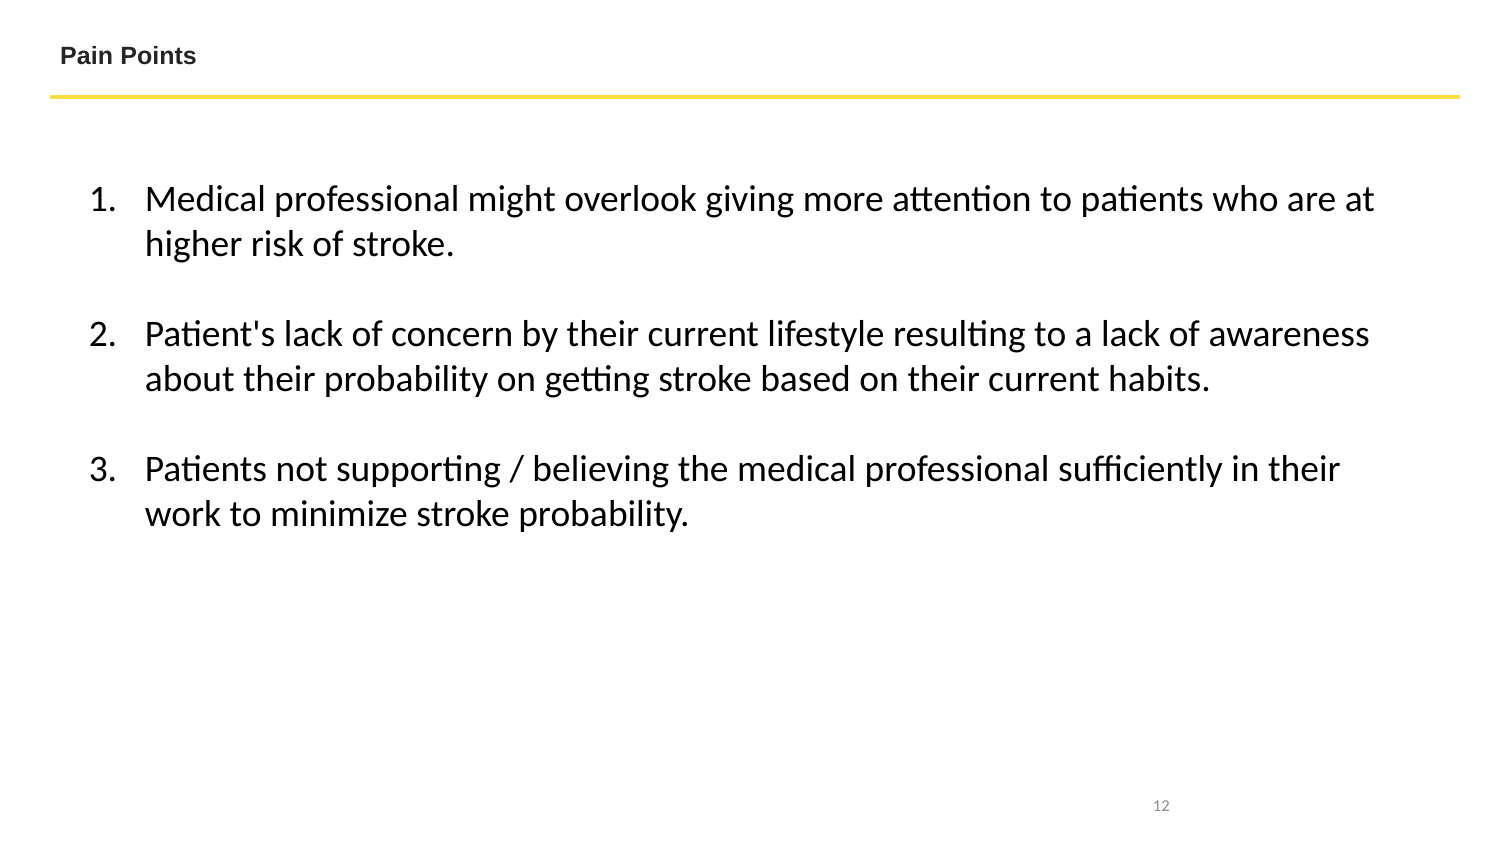

Pain Points

Medical professional might overlook giving more attention to patients who are at higher risk of stroke.

Patient's lack of concern by their current lifestyle resulting to a lack of awareness about their probability on getting stroke based on their current habits.

Patients not supporting / believing the medical professional sufficiently in their work to minimize stroke probability.

12